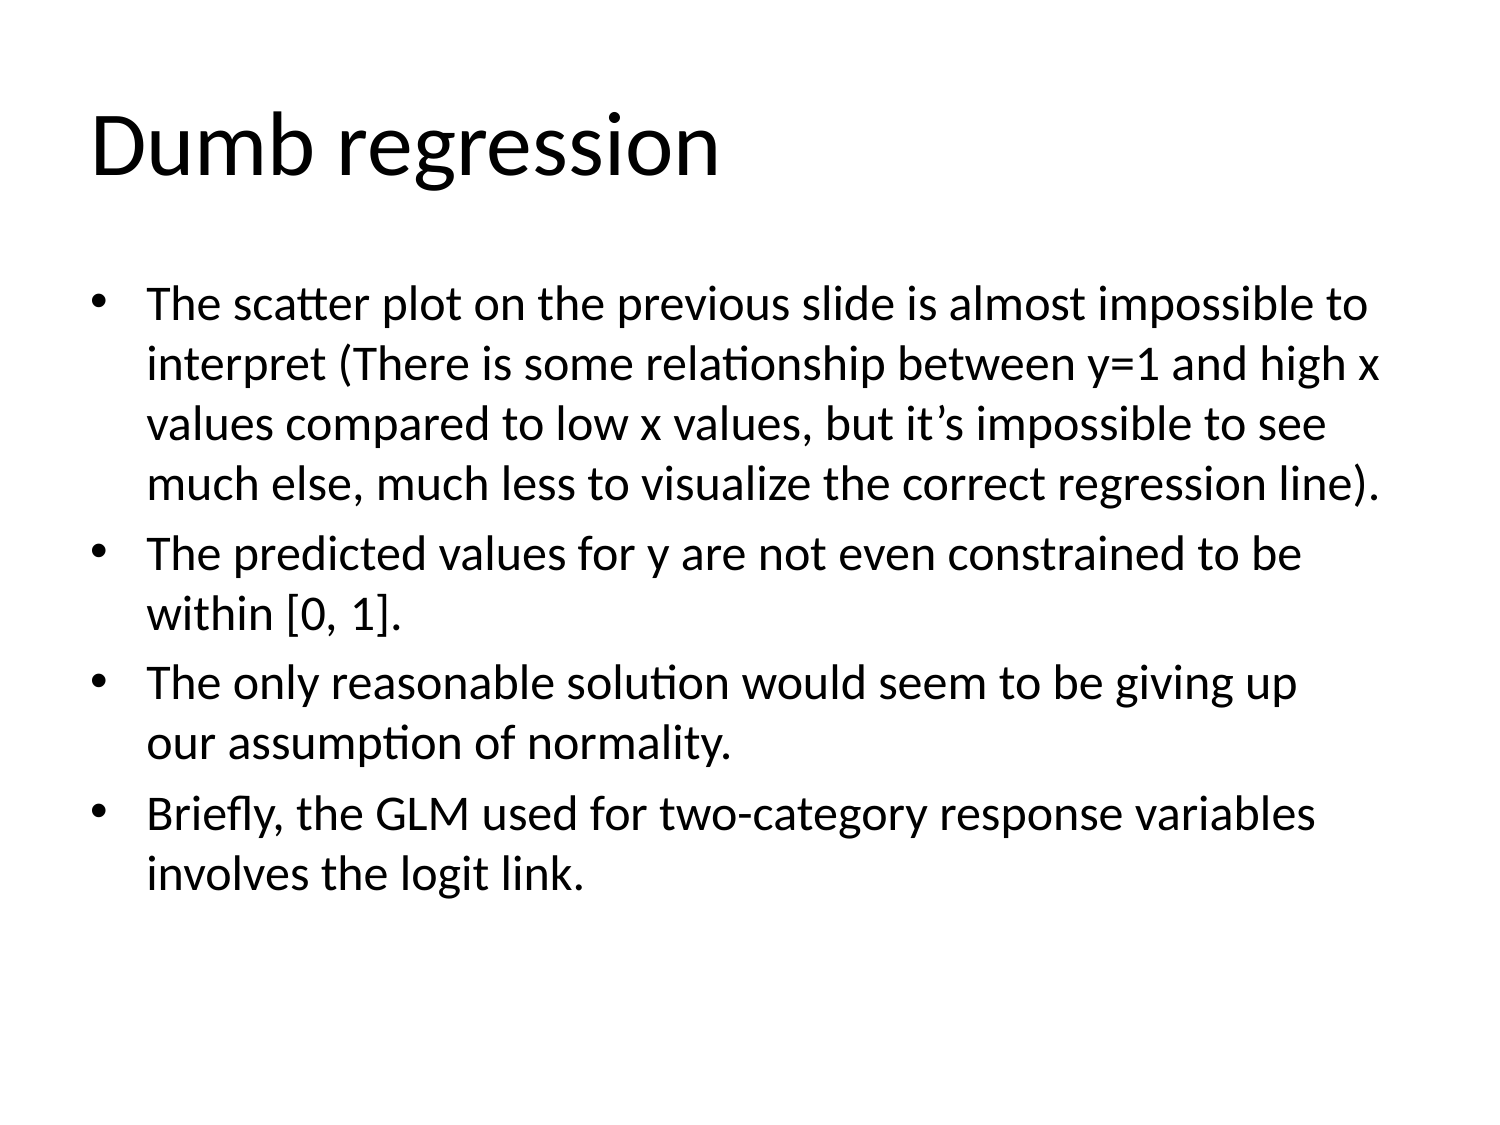

# Dumb regression
The scatter plot on the previous slide is almost impossible to interpret (There is some relationship between y=1 and high x values compared to low x values, but it’s impossible to see much else, much less to visualize the correct regression line).
The predicted values for y are not even constrained to be within [0, 1].
The only reasonable solution would seem to be giving up
our assumption of normality.
Briefly, the GLM used for two-category response variables involves the logit link.